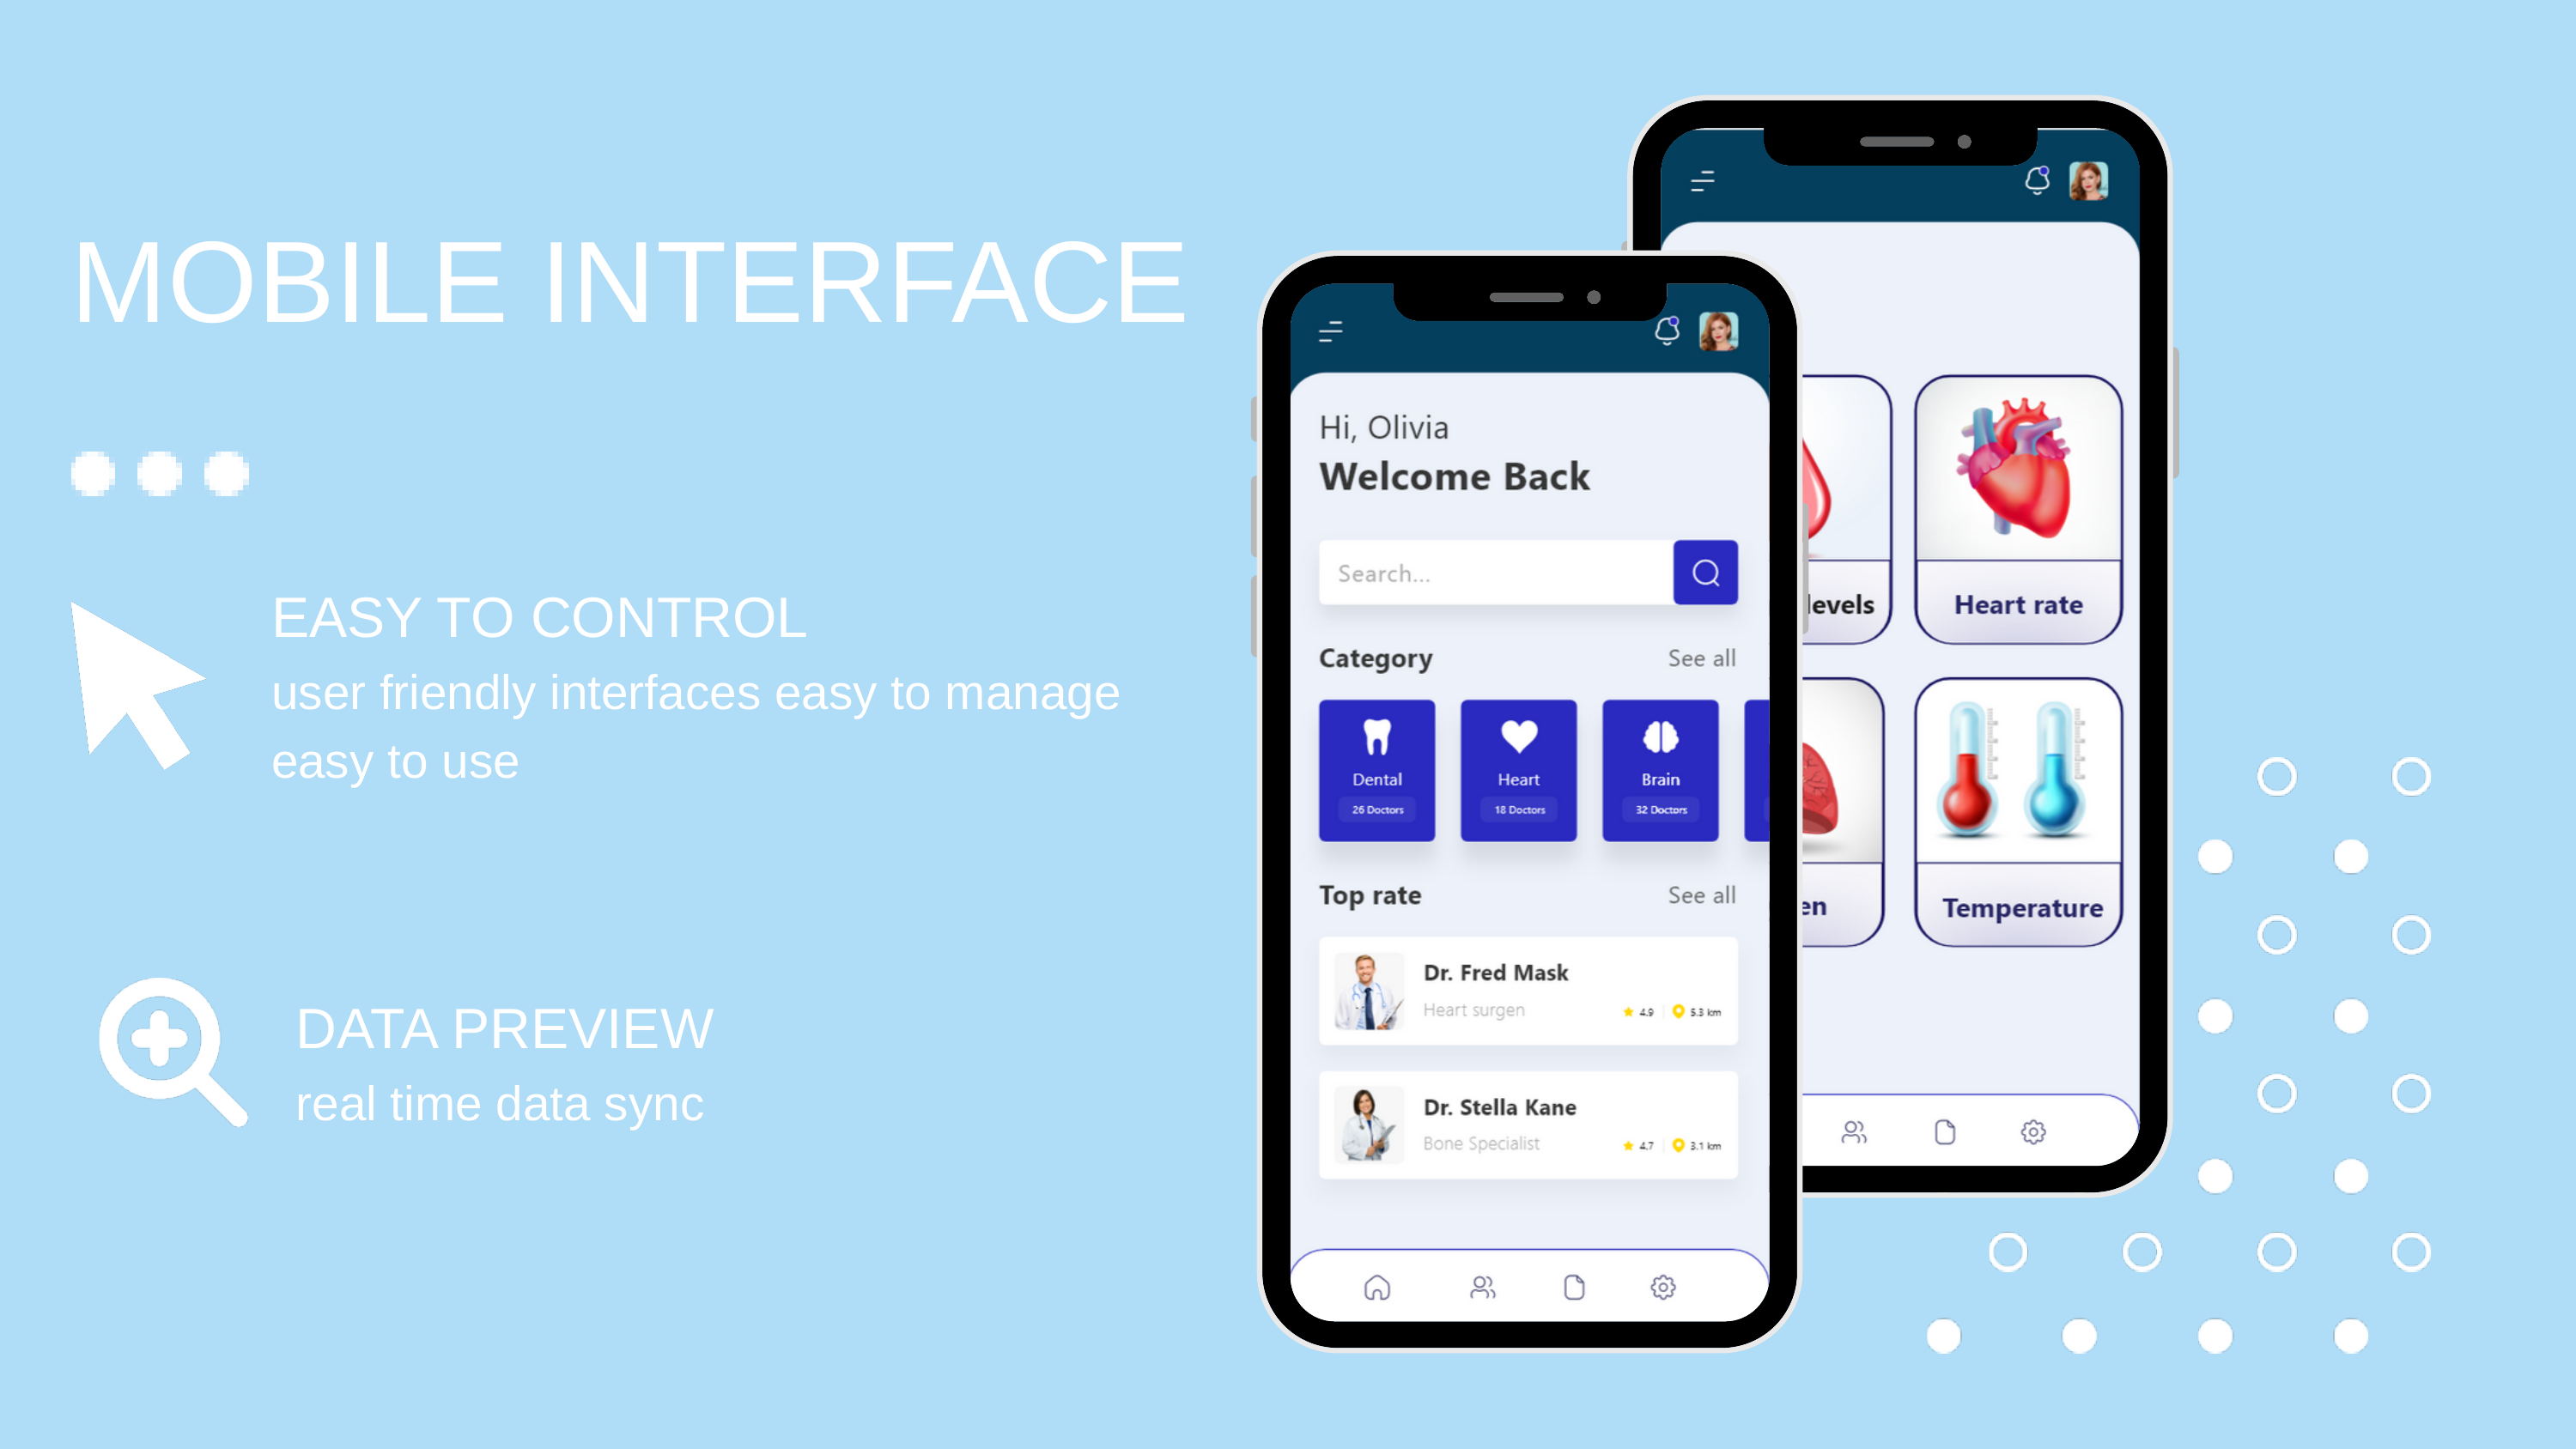

MOBILE INTERFACE

EASY TO CONTROL

user friendly interfaces easy to manage easy to use

DATA PREVIEW
real time data sync